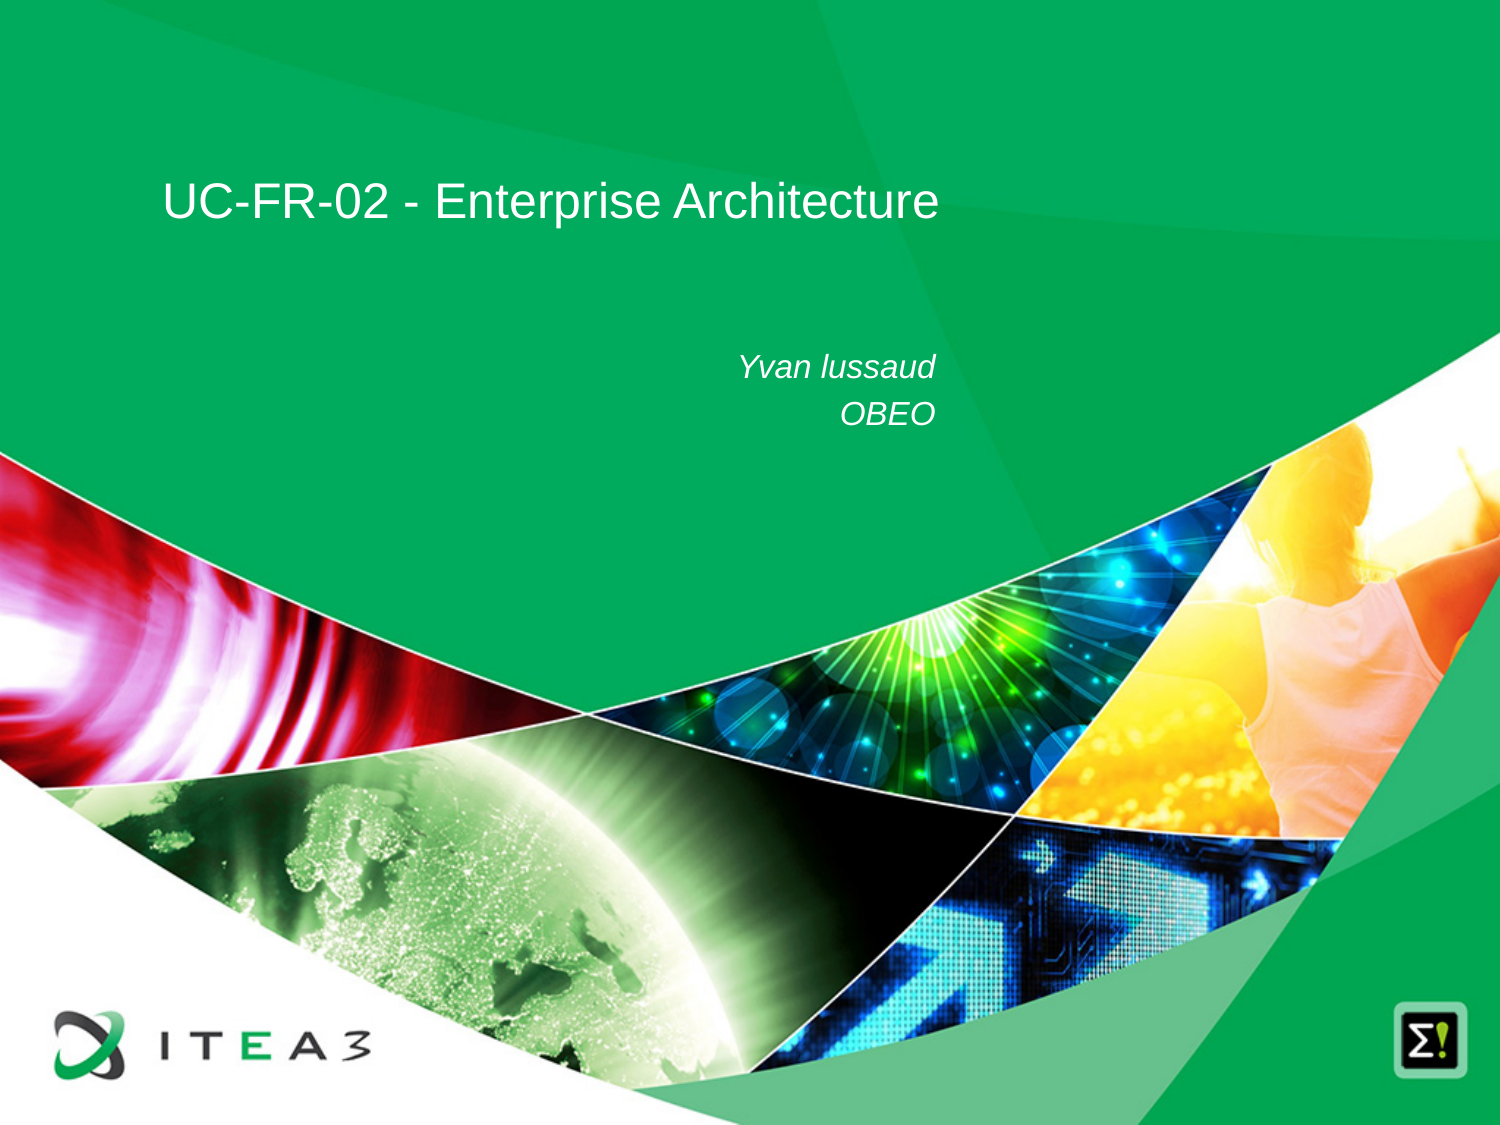

UC-FR-02 - Enterprise Architecture
Yvan lussaud
OBEO